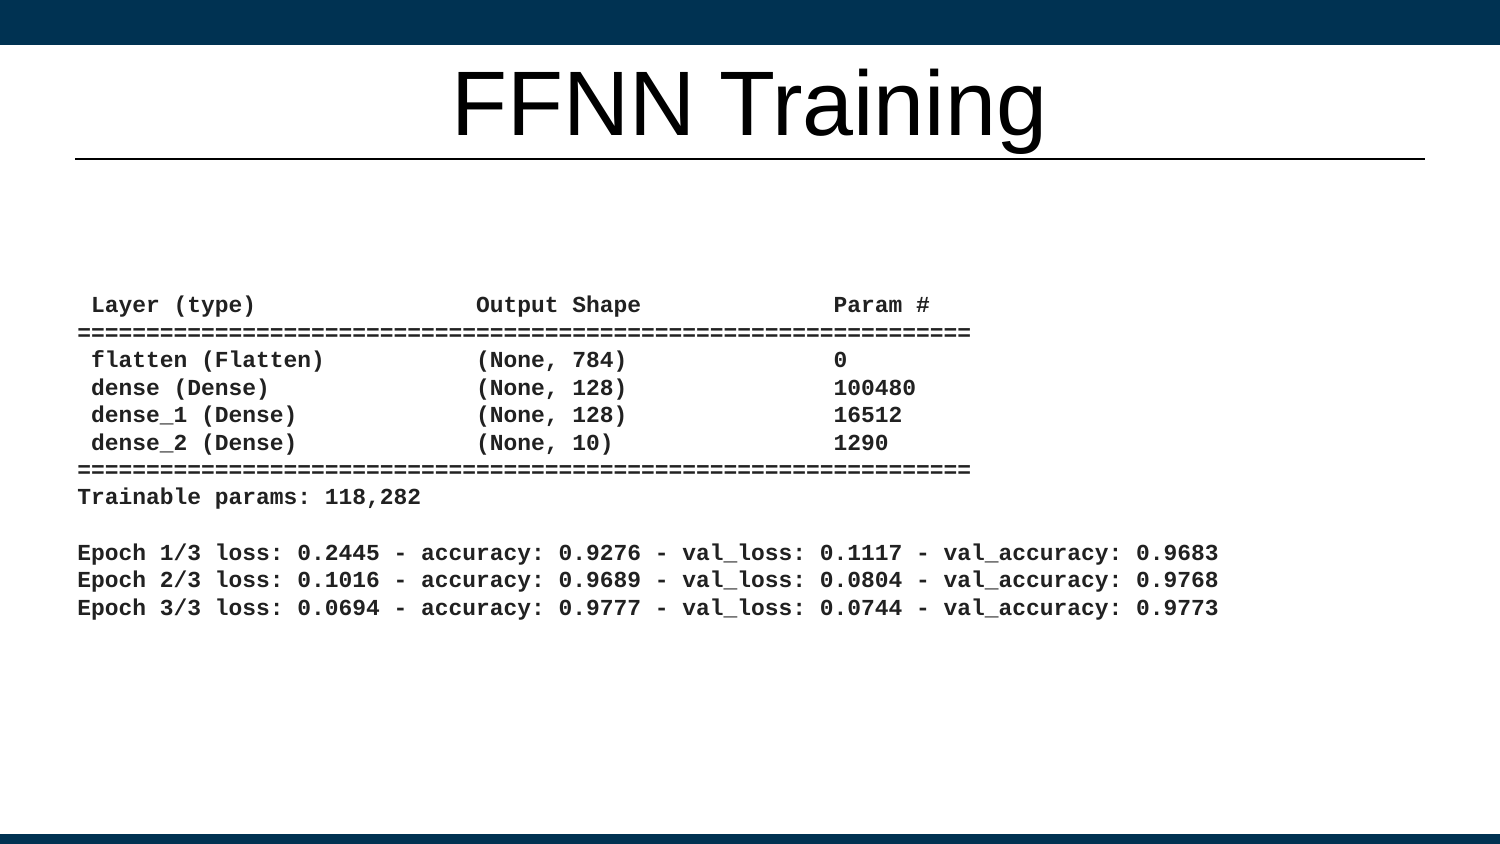

# FFNN Training
 Layer (type)                Output Shape              Param #
=================================================================
 flatten (Flatten)           (None, 784)               0
 dense (Dense)               (None, 128)               100480
 dense_1 (Dense)             (None, 128)               16512
 dense_2 (Dense)             (None, 10)                1290
=================================================================
Trainable params: 118,282

Epoch 1/3 loss: 0.2445 - accuracy: 0.9276 - val_loss: 0.1117 - val_accuracy: 0.9683
Epoch 2/3 loss: 0.1016 - accuracy: 0.9689 - val_loss: 0.0804 - val_accuracy: 0.9768
Epoch 3/3 loss: 0.0694 - accuracy: 0.9777 - val_loss: 0.0744 - val_accuracy: 0.9773